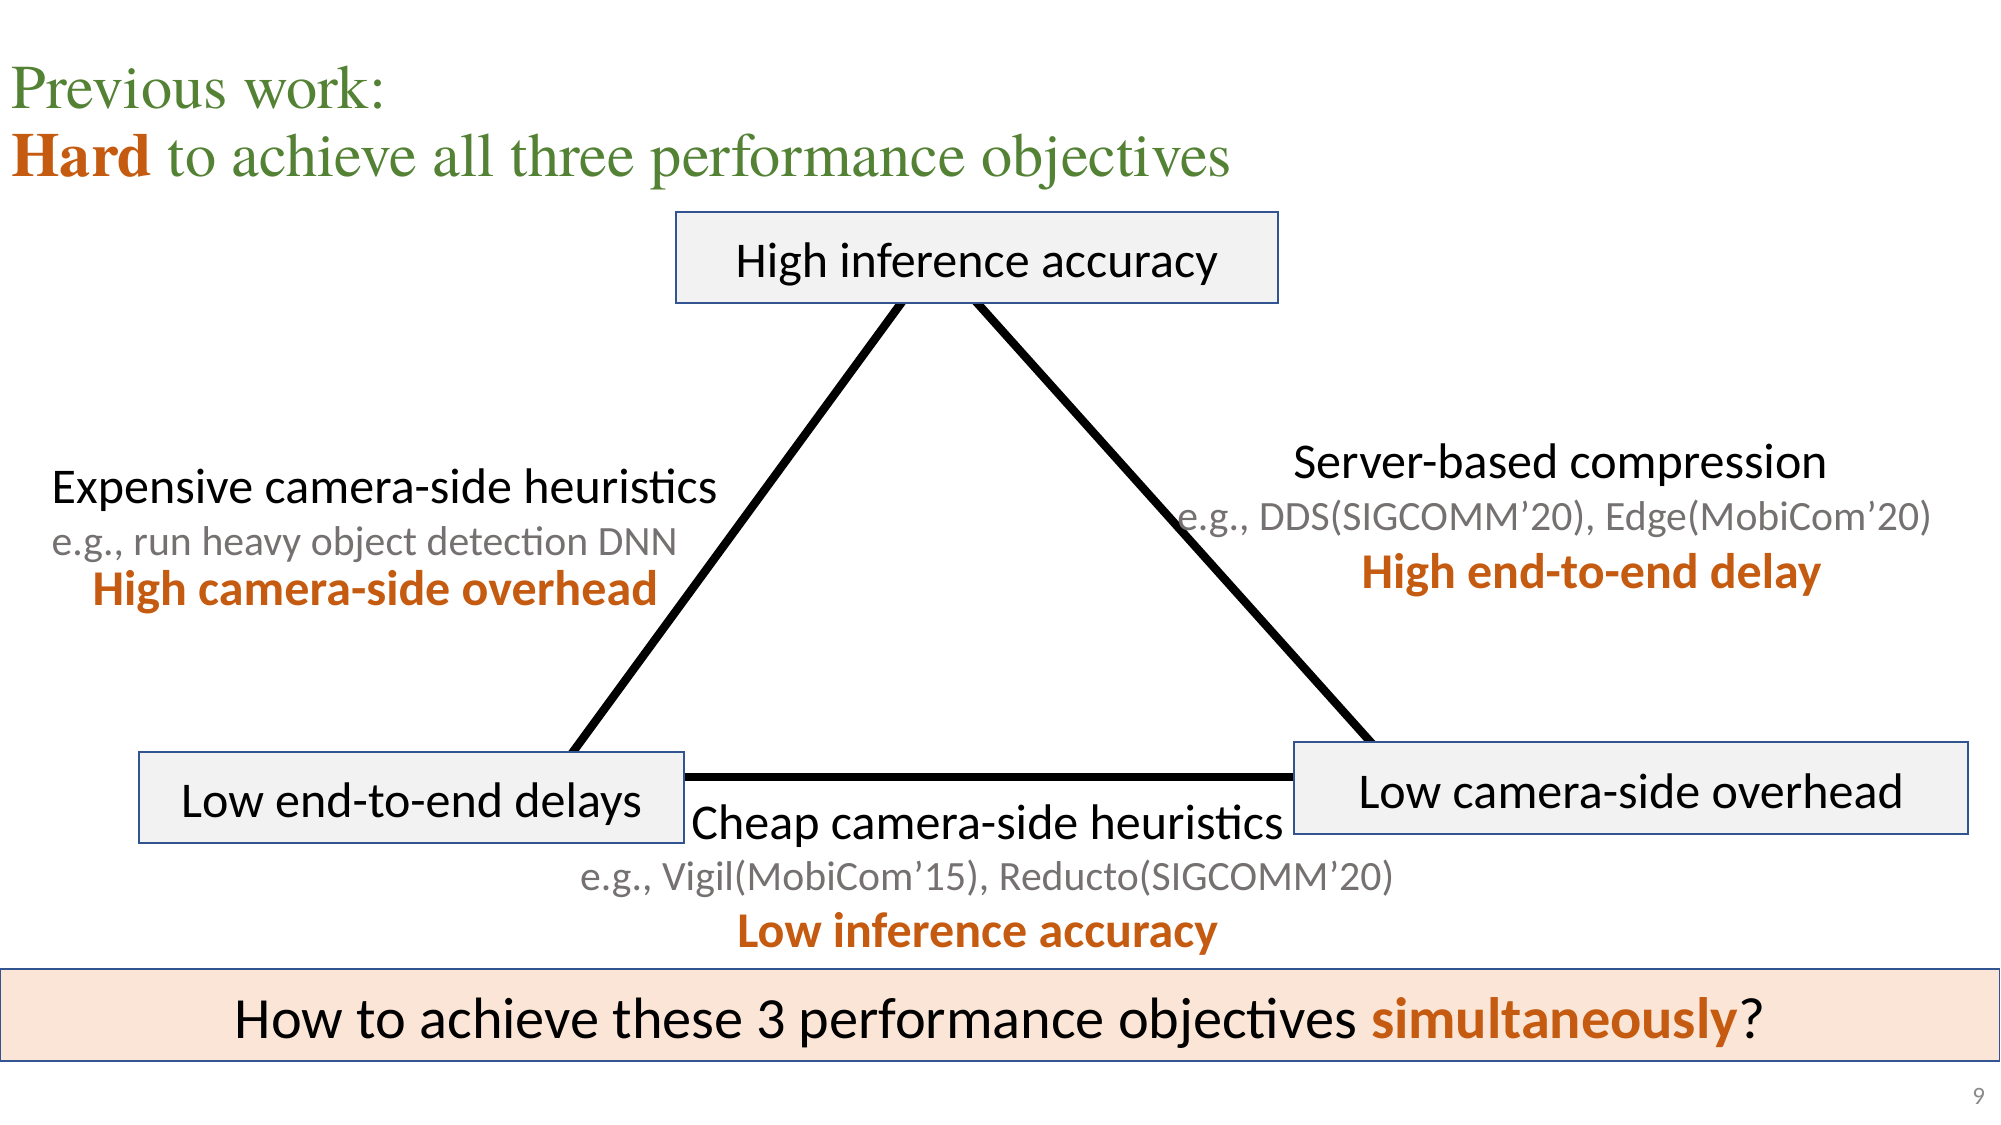

# Previous work: Hard to achieve all three performance objectives
High inference accuracy
 Server-based compression
e.g., DDS(SIGCOMM’20), Edge(MobiCom’20)
Expensive camera-side heuristics
e.g., run heavy object detection DNN
High camera-side overhead
High end-to-end delay
Low camera-side overhead
Low end-to-end delays
Cheap camera-side heuristics
e.g., Vigil(MobiCom’15), Reducto(SIGCOMM’20)

Low inference accuracy
How to achieve these 3 performance objectives simultaneously?
9